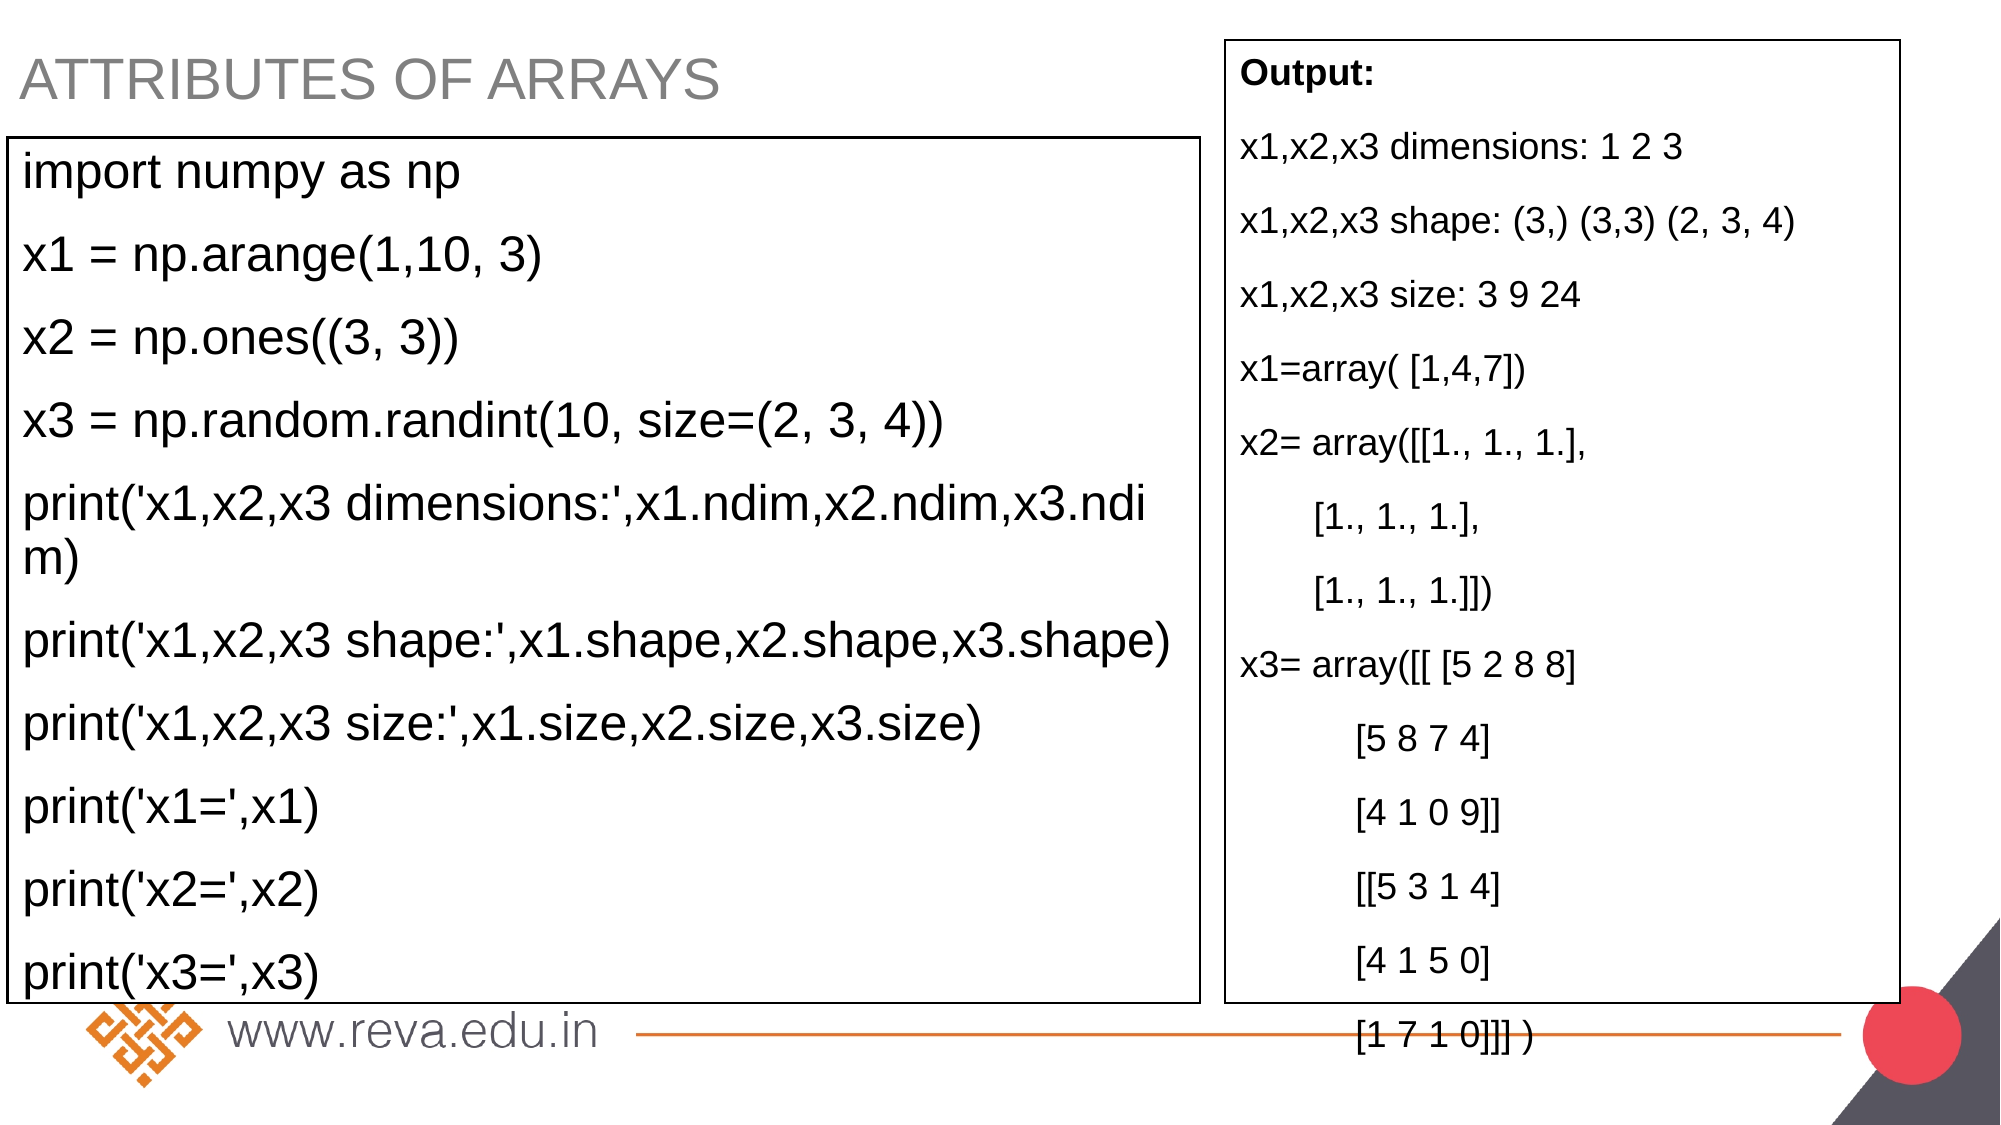

# Attributes of arrays
Output:
x1,x2,x3 dimensions: 1 2 3
x1,x2,x3 shape: (3,) (3,3) (2, 3, 4)
x1,x2,x3 size: 3 9 24
x1=array( [1,4,7])
x2= array([[1., 1., 1.],
       [1., 1., 1.],
       [1., 1., 1.]])
x3= array([[ [5 2 8 8]
           [5 8 7 4]
           [4 1 0 9]]
           [[5 3 1 4]
           [4 1 5 0]
           [1 7 1 0]]] )

import numpy as np
x1 = np.arange(1,10, 3)
x2 = np.ones((3, 3))
x3 = np.random.randint(10, size=(2, 3, 4))
print('x1,x2,x3 dimensions:',x1.ndim,x2.ndim,x3.ndim)
print('x1,x2,x3 shape:',x1.shape,x2.shape,x3.shape)
print('x1,x2,x3 size:',x1.size,x2.size,x3.size)
print('x1=',x1)
print('x2=',x2)
print('x3=',x3)